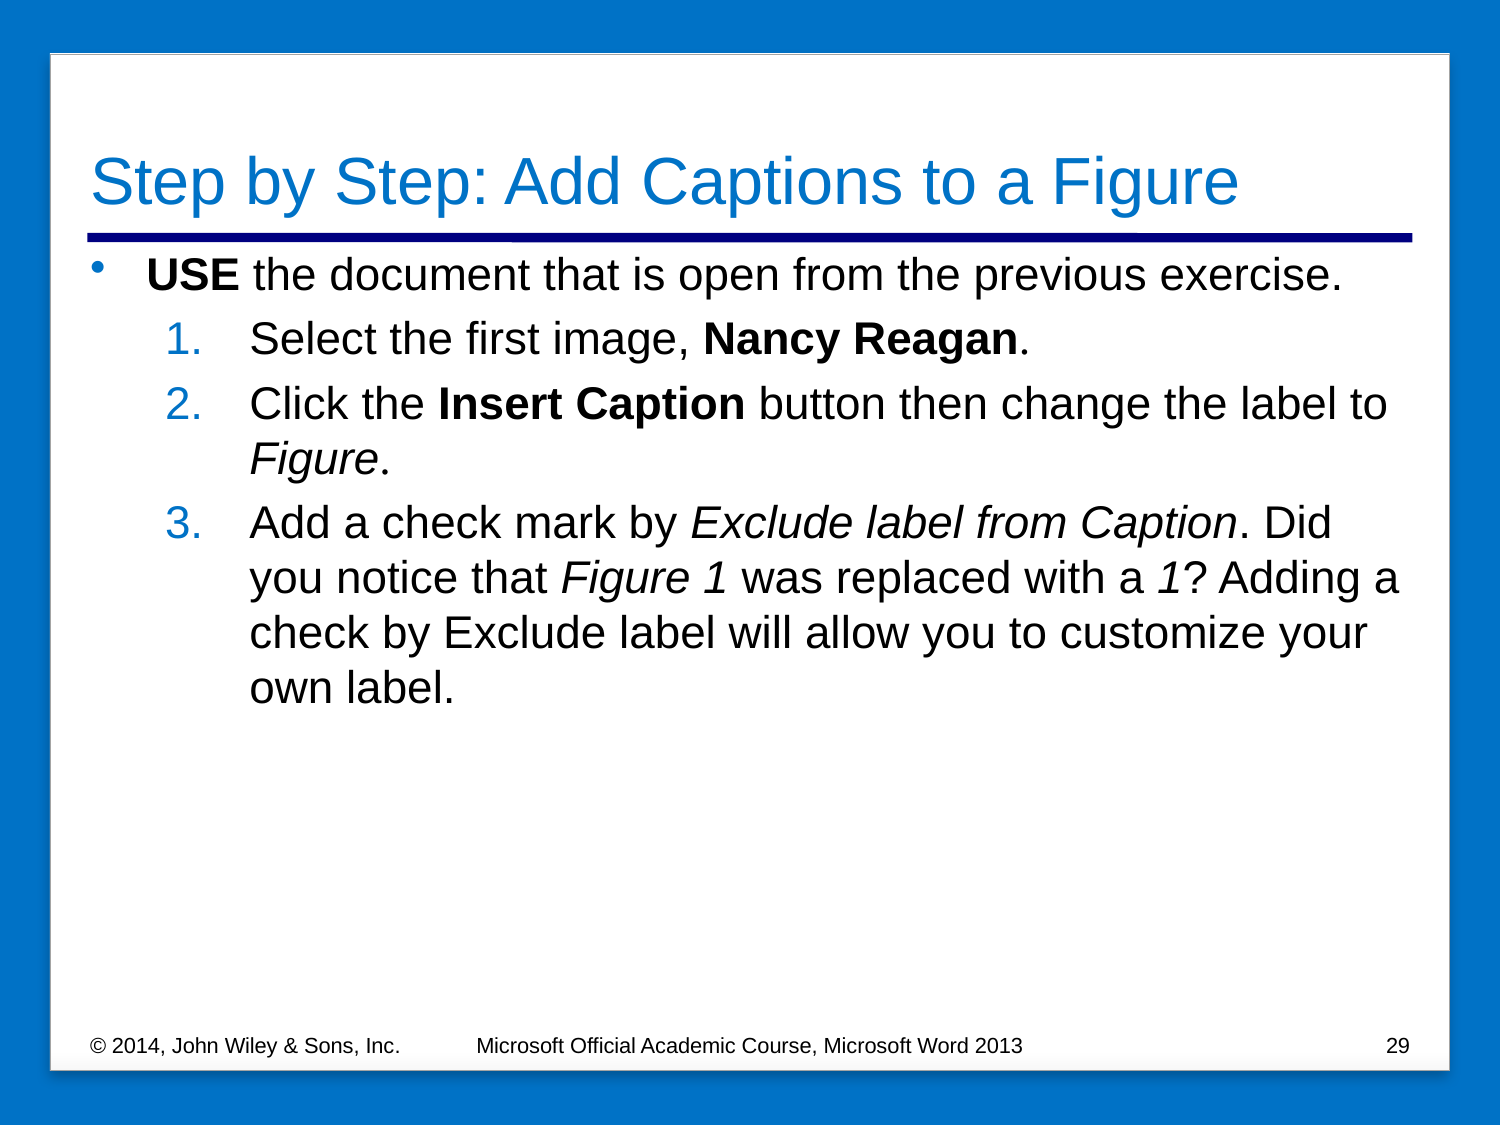

# Step by Step: Add Captions to a Figure
USE the document that is open from the previous exercise.
Select the first image, Nancy Reagan.
Click the Insert Caption button then change the label to Figure.
Add a check mark by Exclude label from Caption. Did you notice that Figure 1 was replaced with a 1? Adding a check by Exclude label will allow you to customize your own label.
© 2014, John Wiley & Sons, Inc.
Microsoft Official Academic Course, Microsoft Word 2013
29